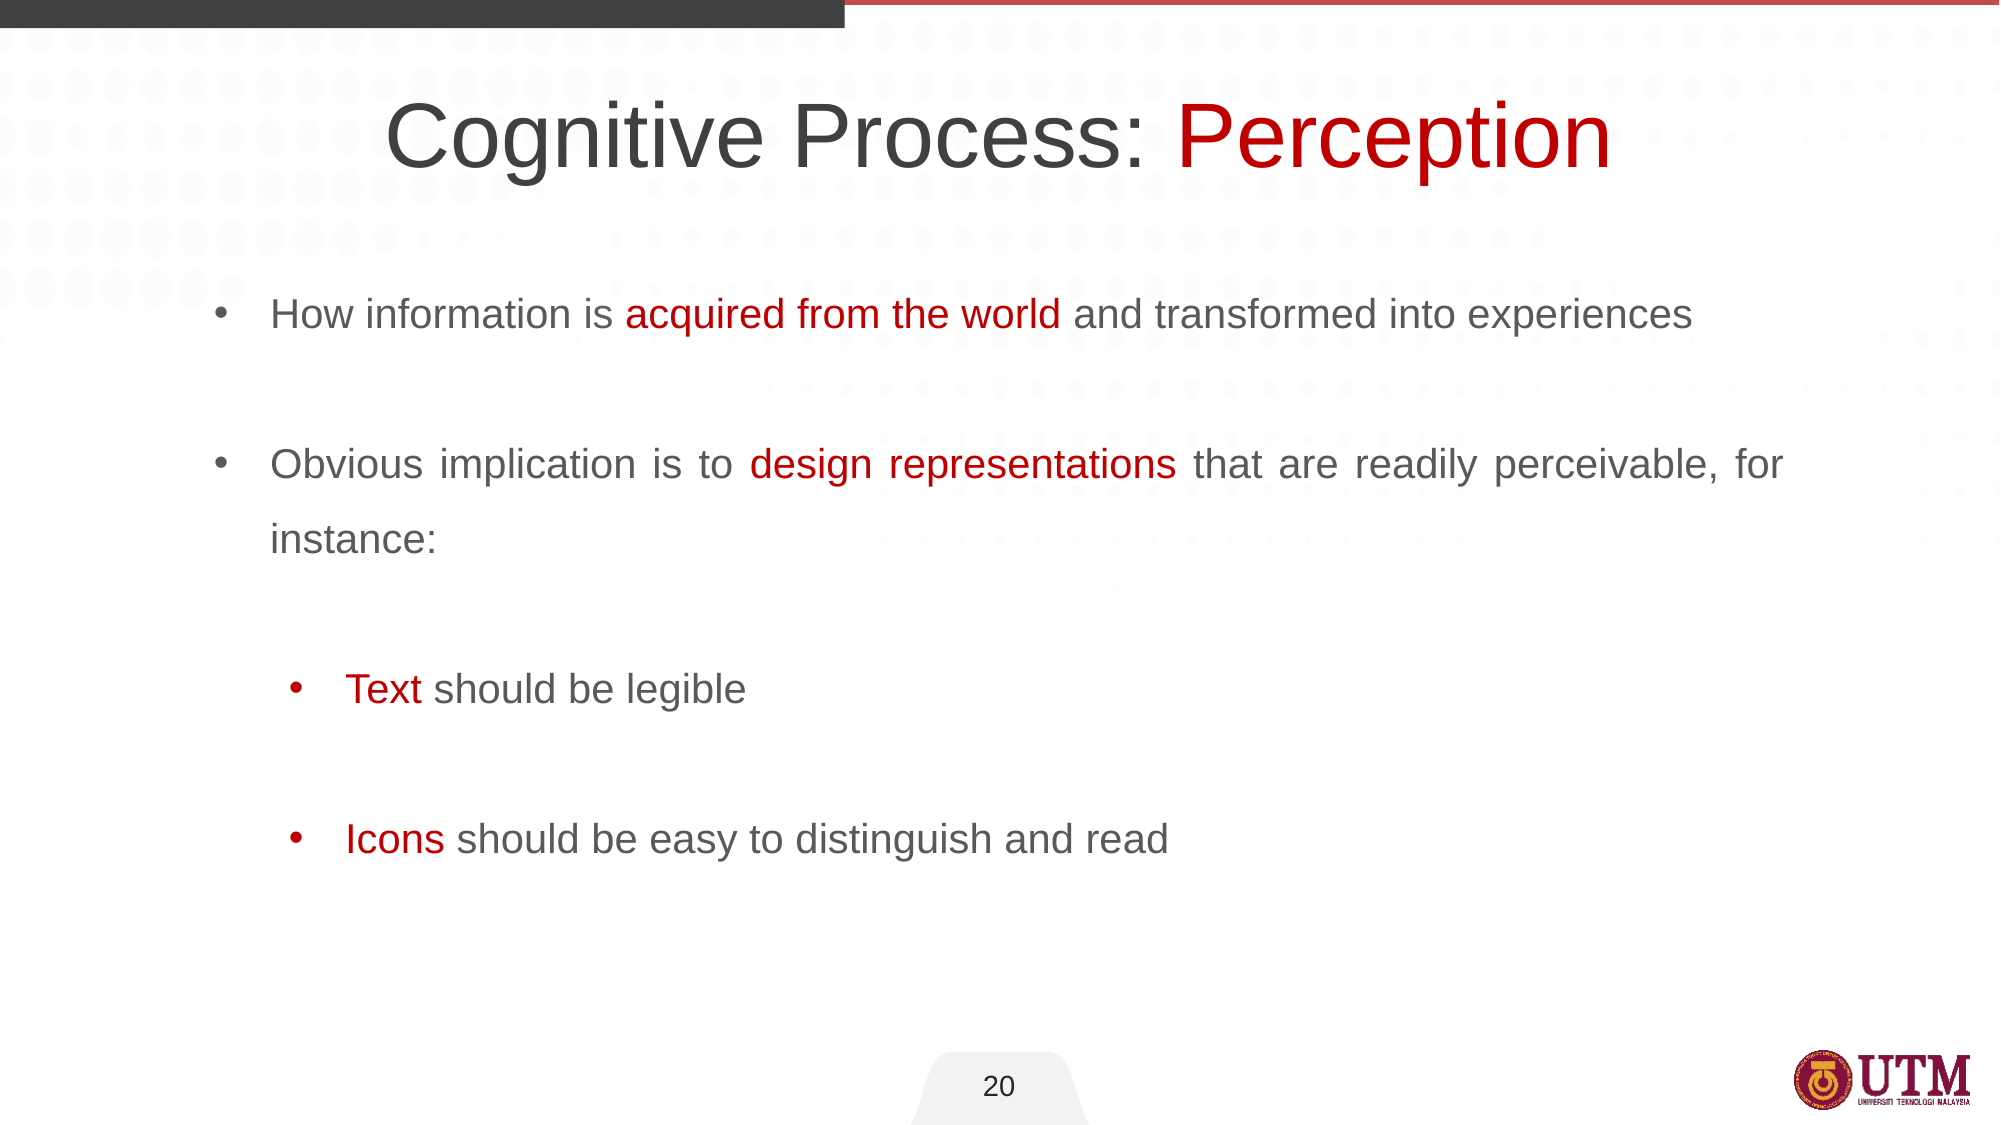

Cognitive Process: Perception
How information is acquired from the world and transformed into experiences

Obvious implication is to design representations that are readily perceivable, for instance:

Text should be legible

Icons should be easy to distinguish and read
20